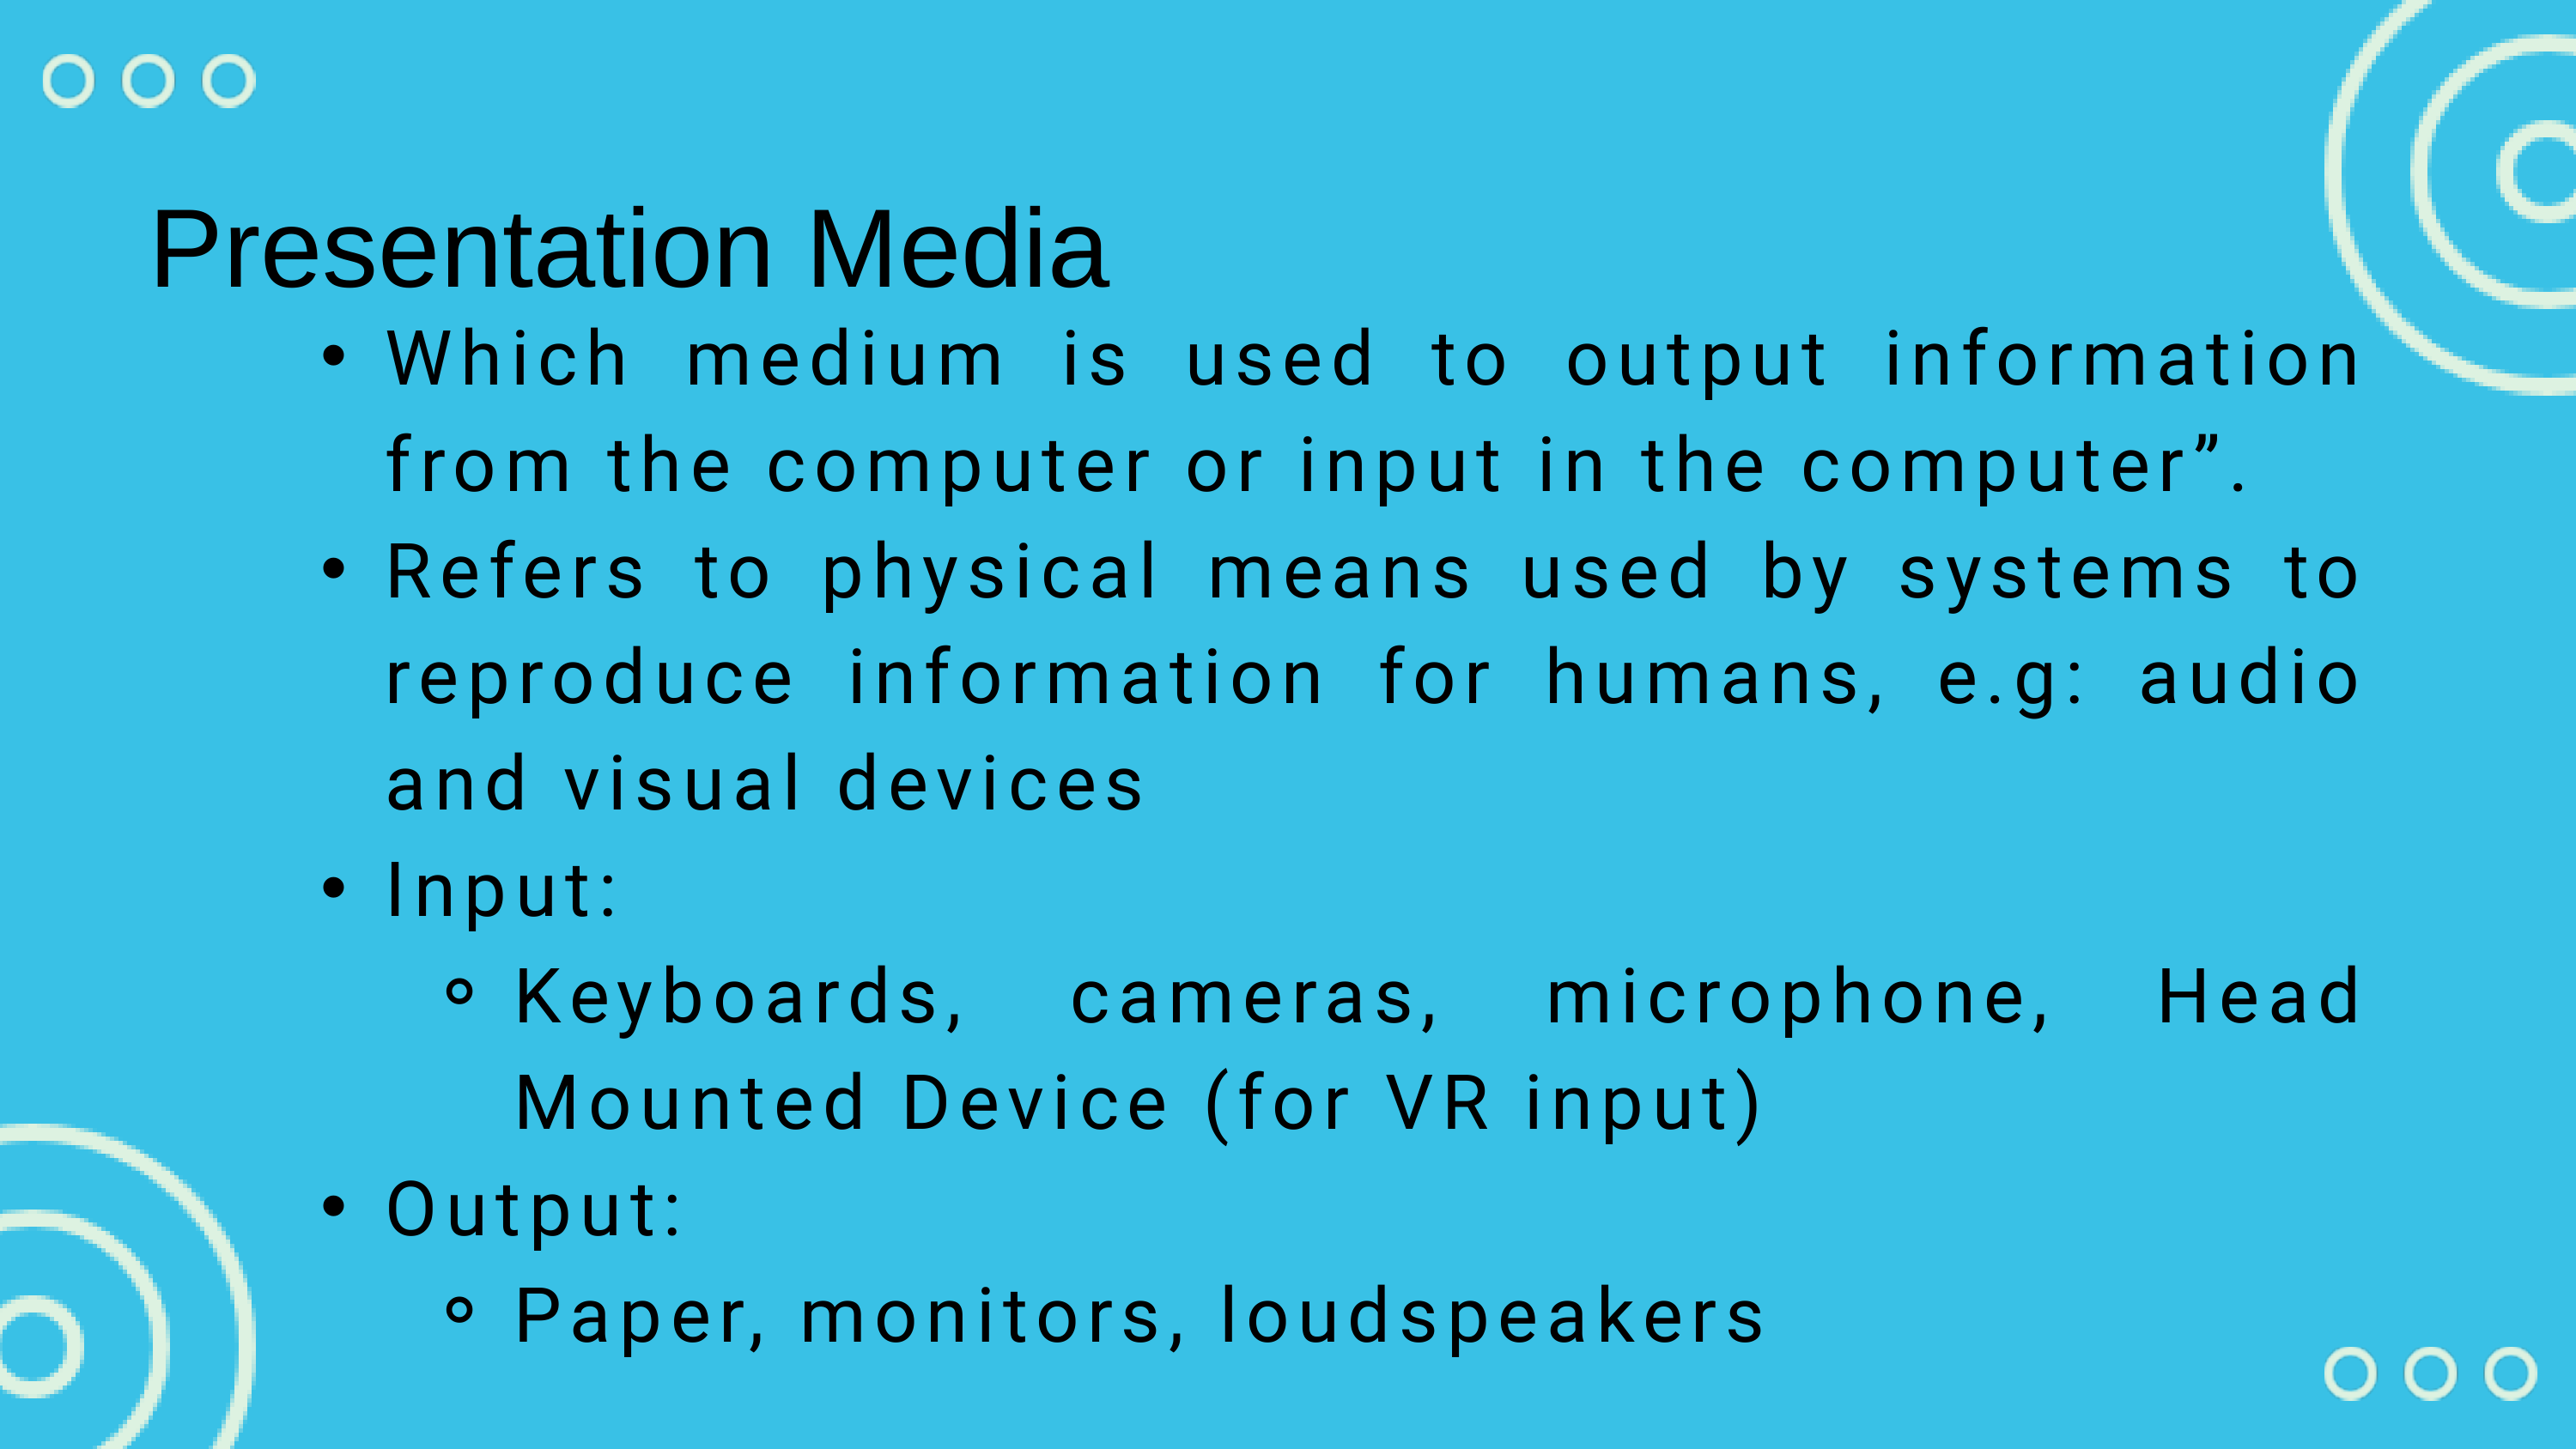

Presentation Media
Which medium is used to output information from the computer or input in the computer”.
Refers to physical means used by systems to reproduce information for humans, e.g: audio and visual devices
Input:
Keyboards, cameras, microphone, Head Mounted Device (for VR input)
Output:
Paper, monitors, loudspeakers